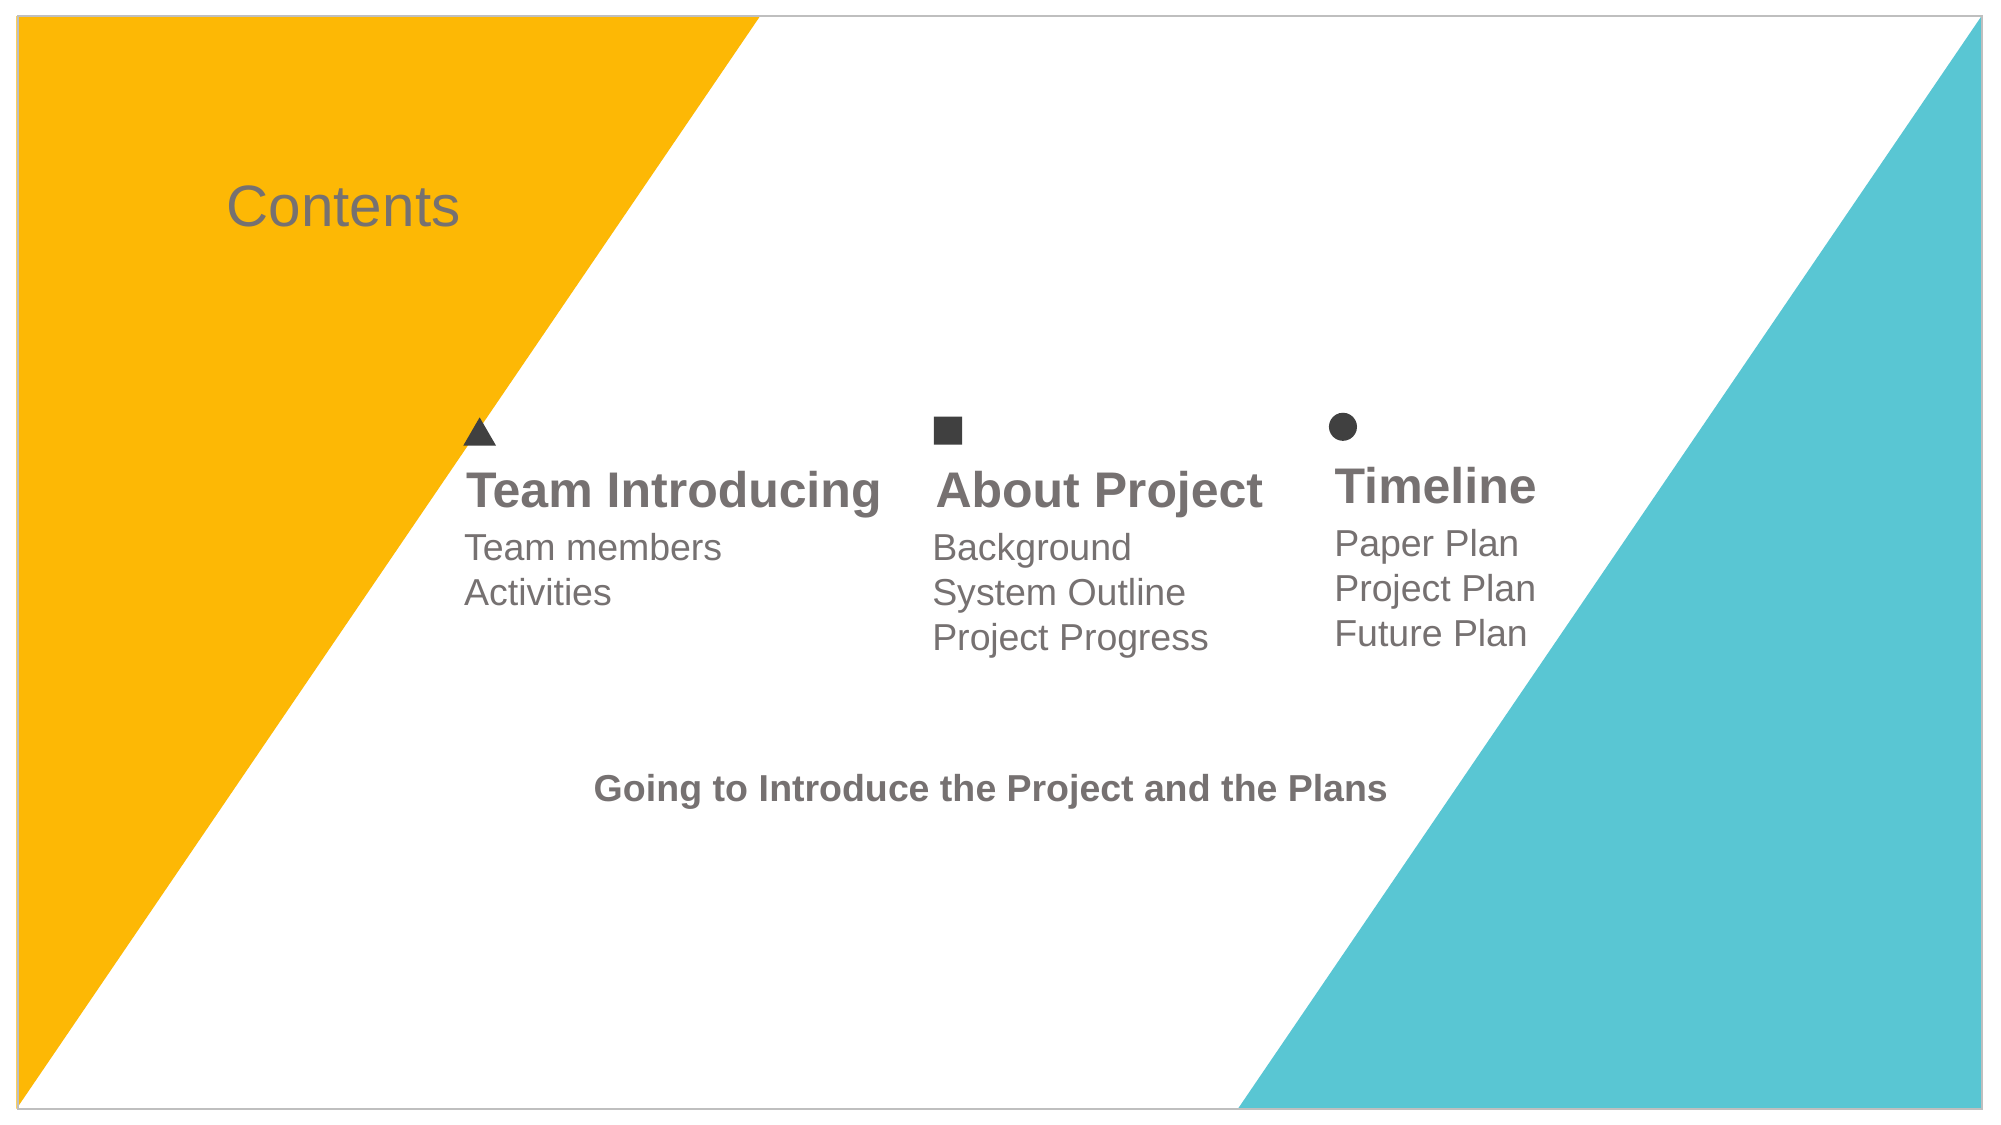

Contents

Timeline
Paper Plan
Project Plan
Future Plan

About Project
Background
System Outline
Project Progress

Team Introducing
Team members
Activities
Going to Introduce the Project and the Plans